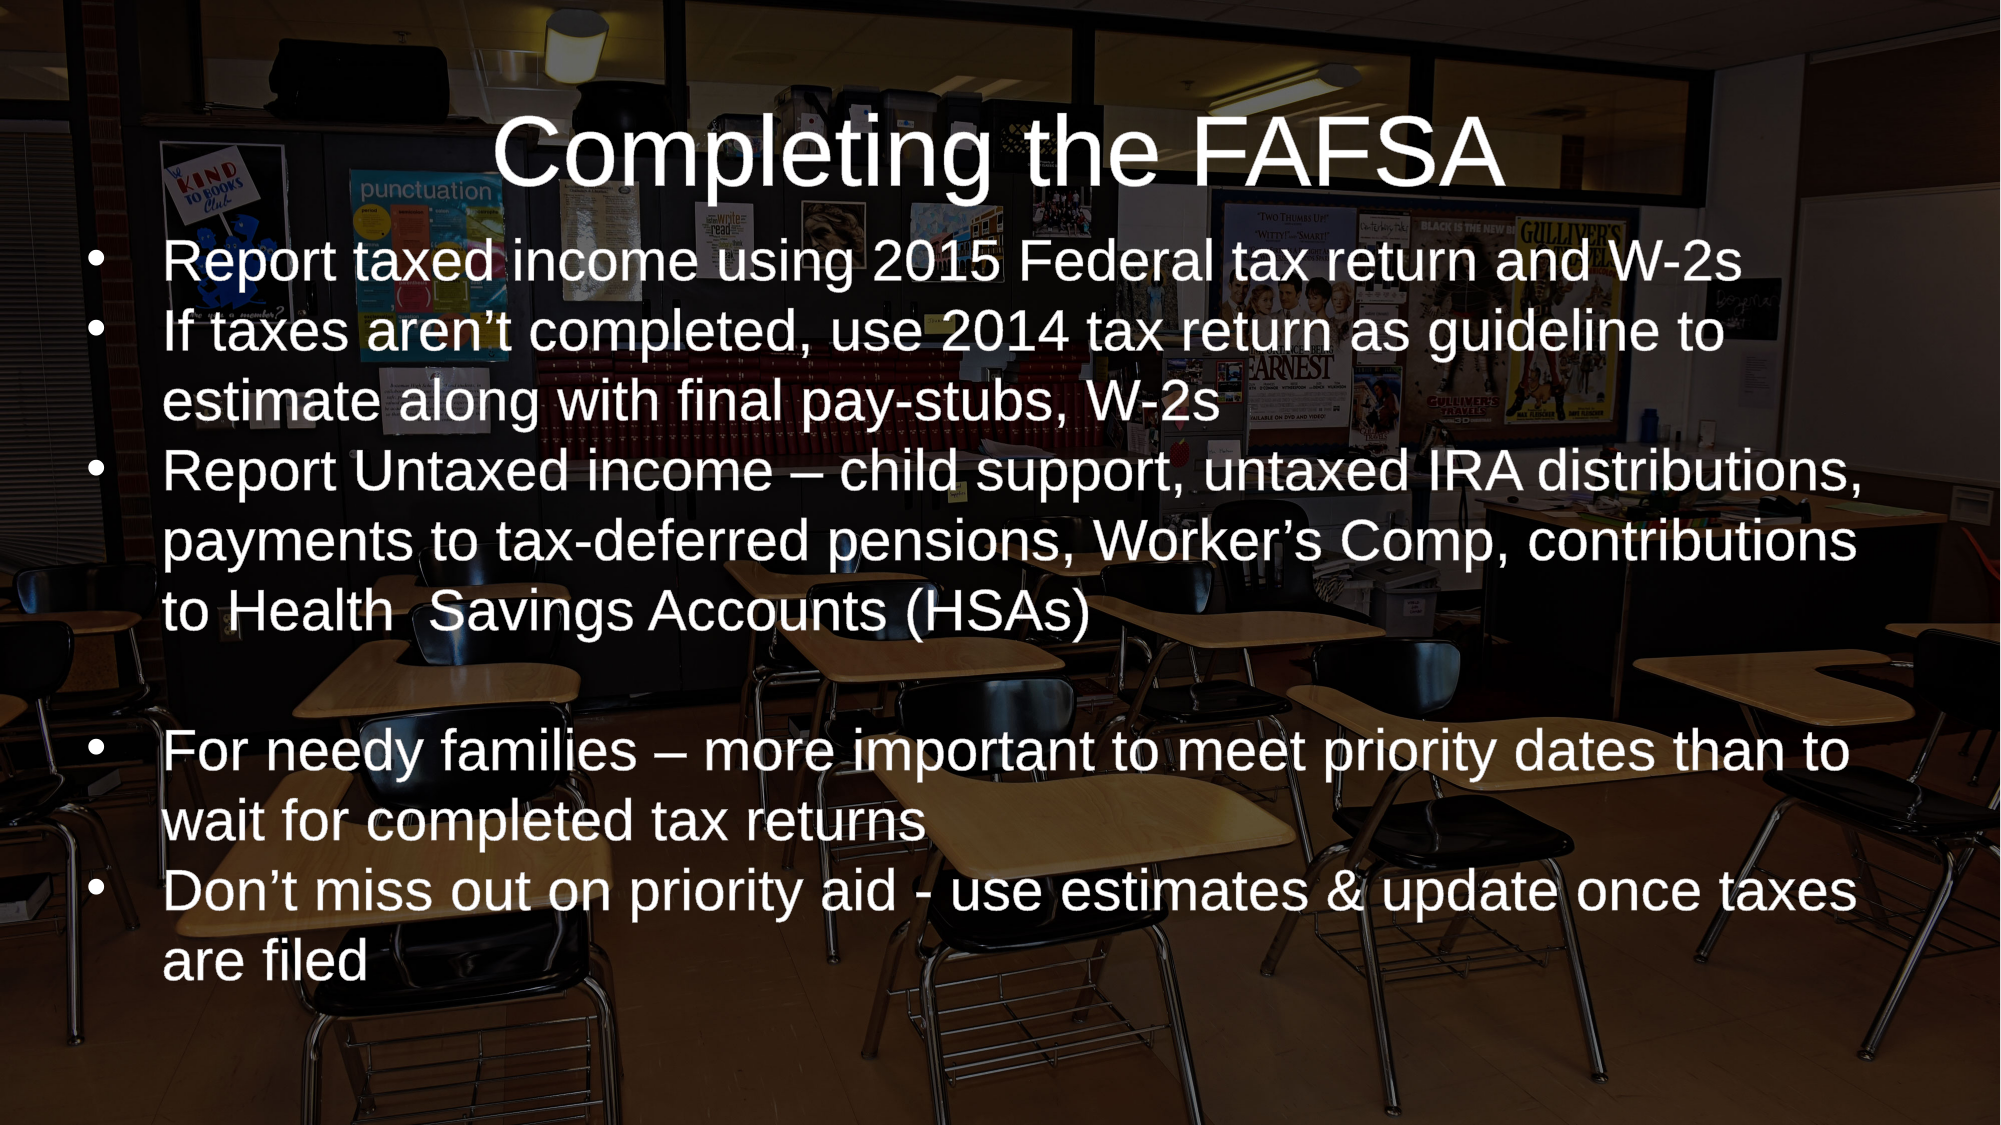

Completing the FAFSA
Report taxed income using 2015 Federal tax return and W-2s
If taxes aren’t completed, use 2014 tax return as guideline to estimate along with final pay-stubs, W-2s
Report Untaxed income – child support, untaxed IRA distributions, payments to tax-deferred pensions, Worker’s Comp, contributions to Health  Savings Accounts (HSAs)

For needy families – more important to meet priority dates than to wait for completed tax returns
Don’t miss out on priority aid - use estimates & update once taxes are filed